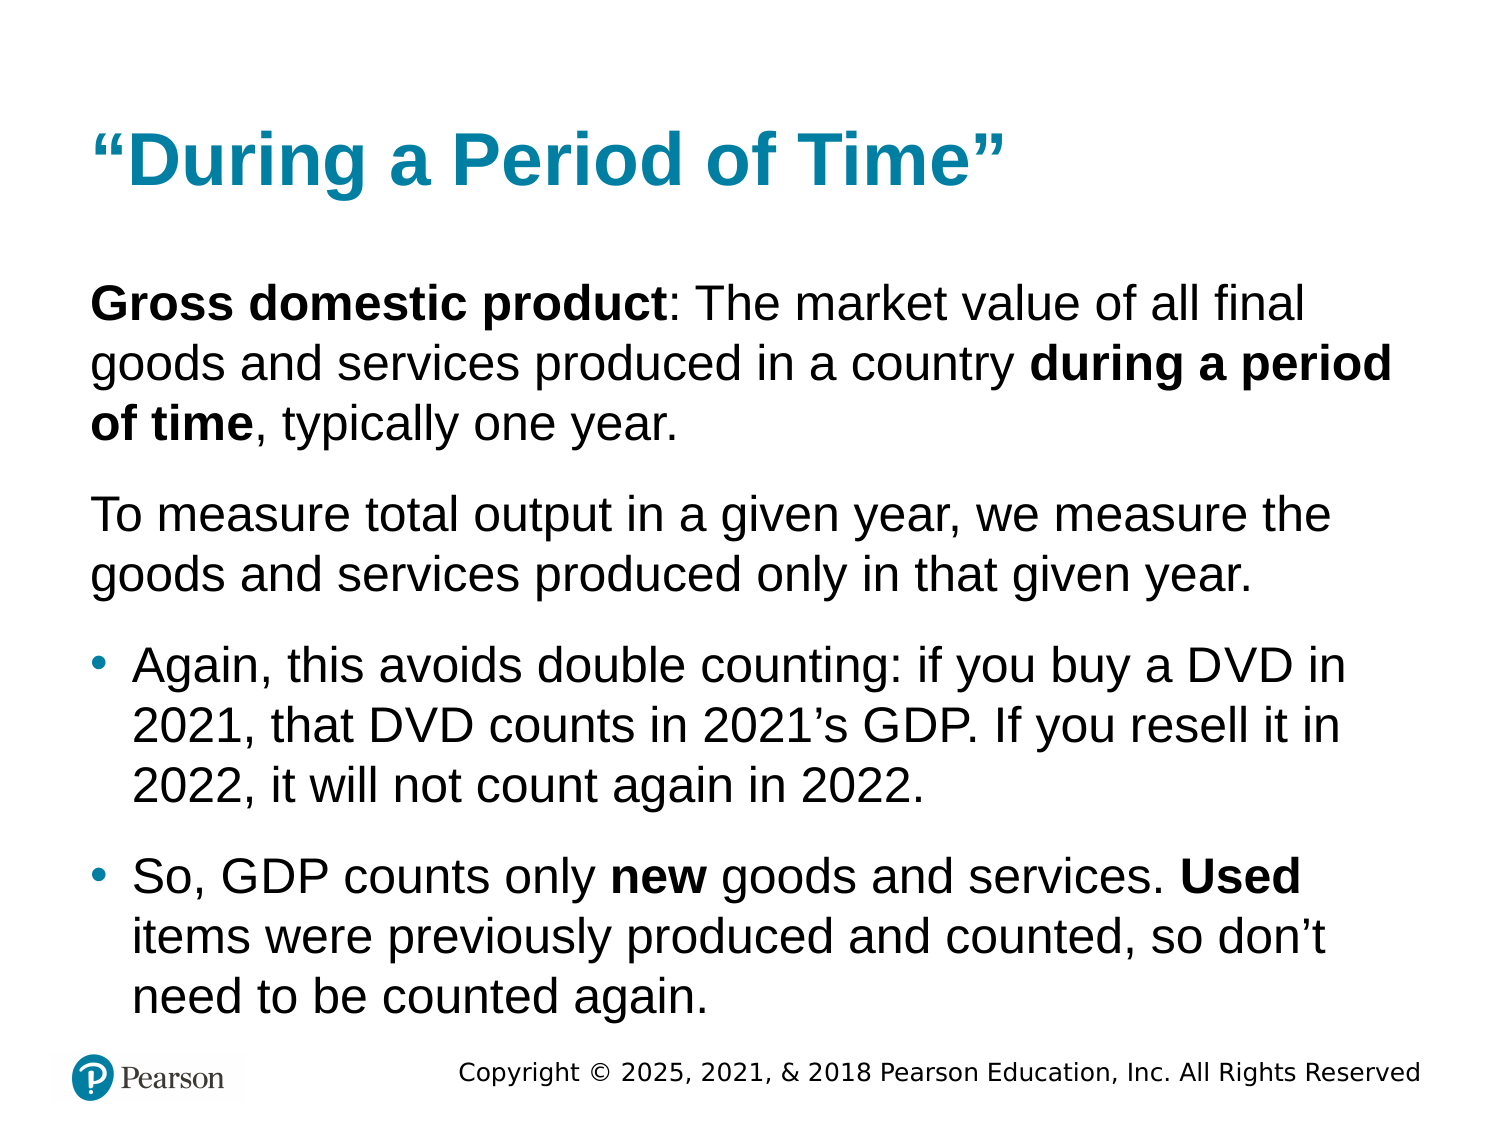

# “During a Period of Time”
Gross domestic product: The market value of all final goods and services produced in a country during a period of time, typically one year.
To measure total output in a given year, we measure the goods and services produced only in that given year.
Again, this avoids double counting: if you buy a D V D in 2021, that D V D counts in 2021’s G D P. If you resell it in 2022, it will not count again in 2022.
So, G D P counts only new goods and services. Used items were previously produced and counted, so don’t need to be counted again.